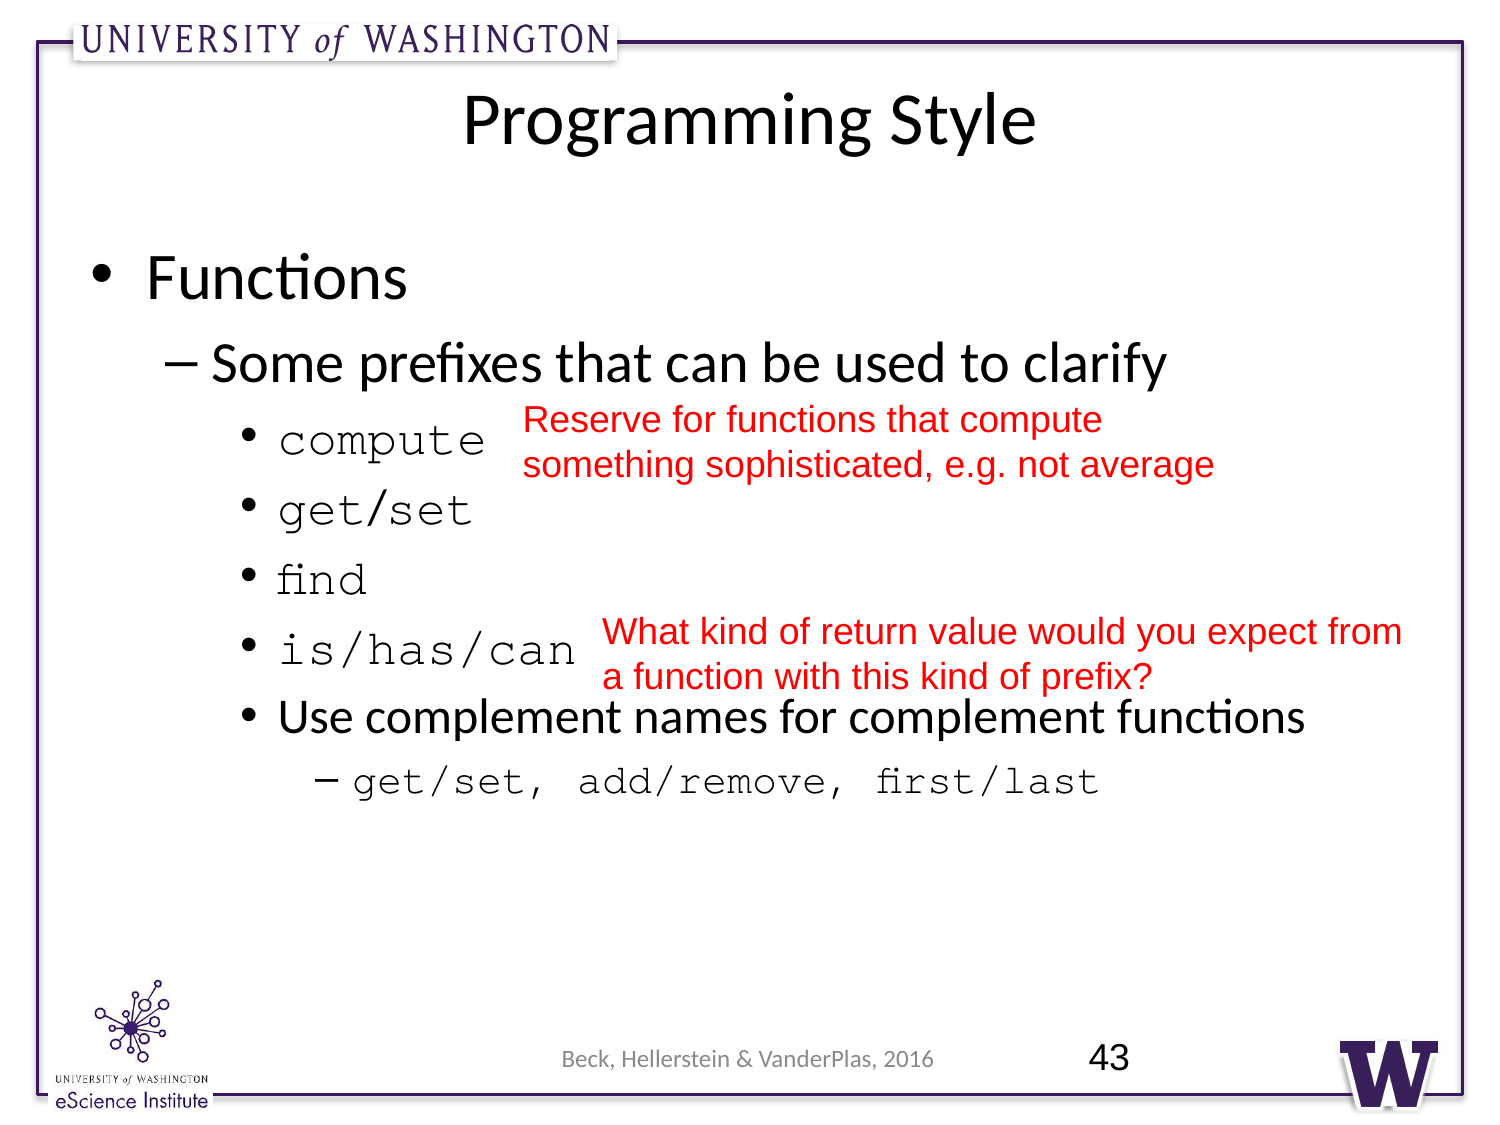

# Programming Style
Functions
Some prefixes that can be used to clarify
compute
get/set
find
is/has/can
Use complement names for complement functions
get/set, add/remove, first/last
Reserve for functions that compute something sophisticated, e.g. not average
What kind of return value would you expect from a function with this kind of prefix?
43
Beck, Hellerstein & VanderPlas, 2016